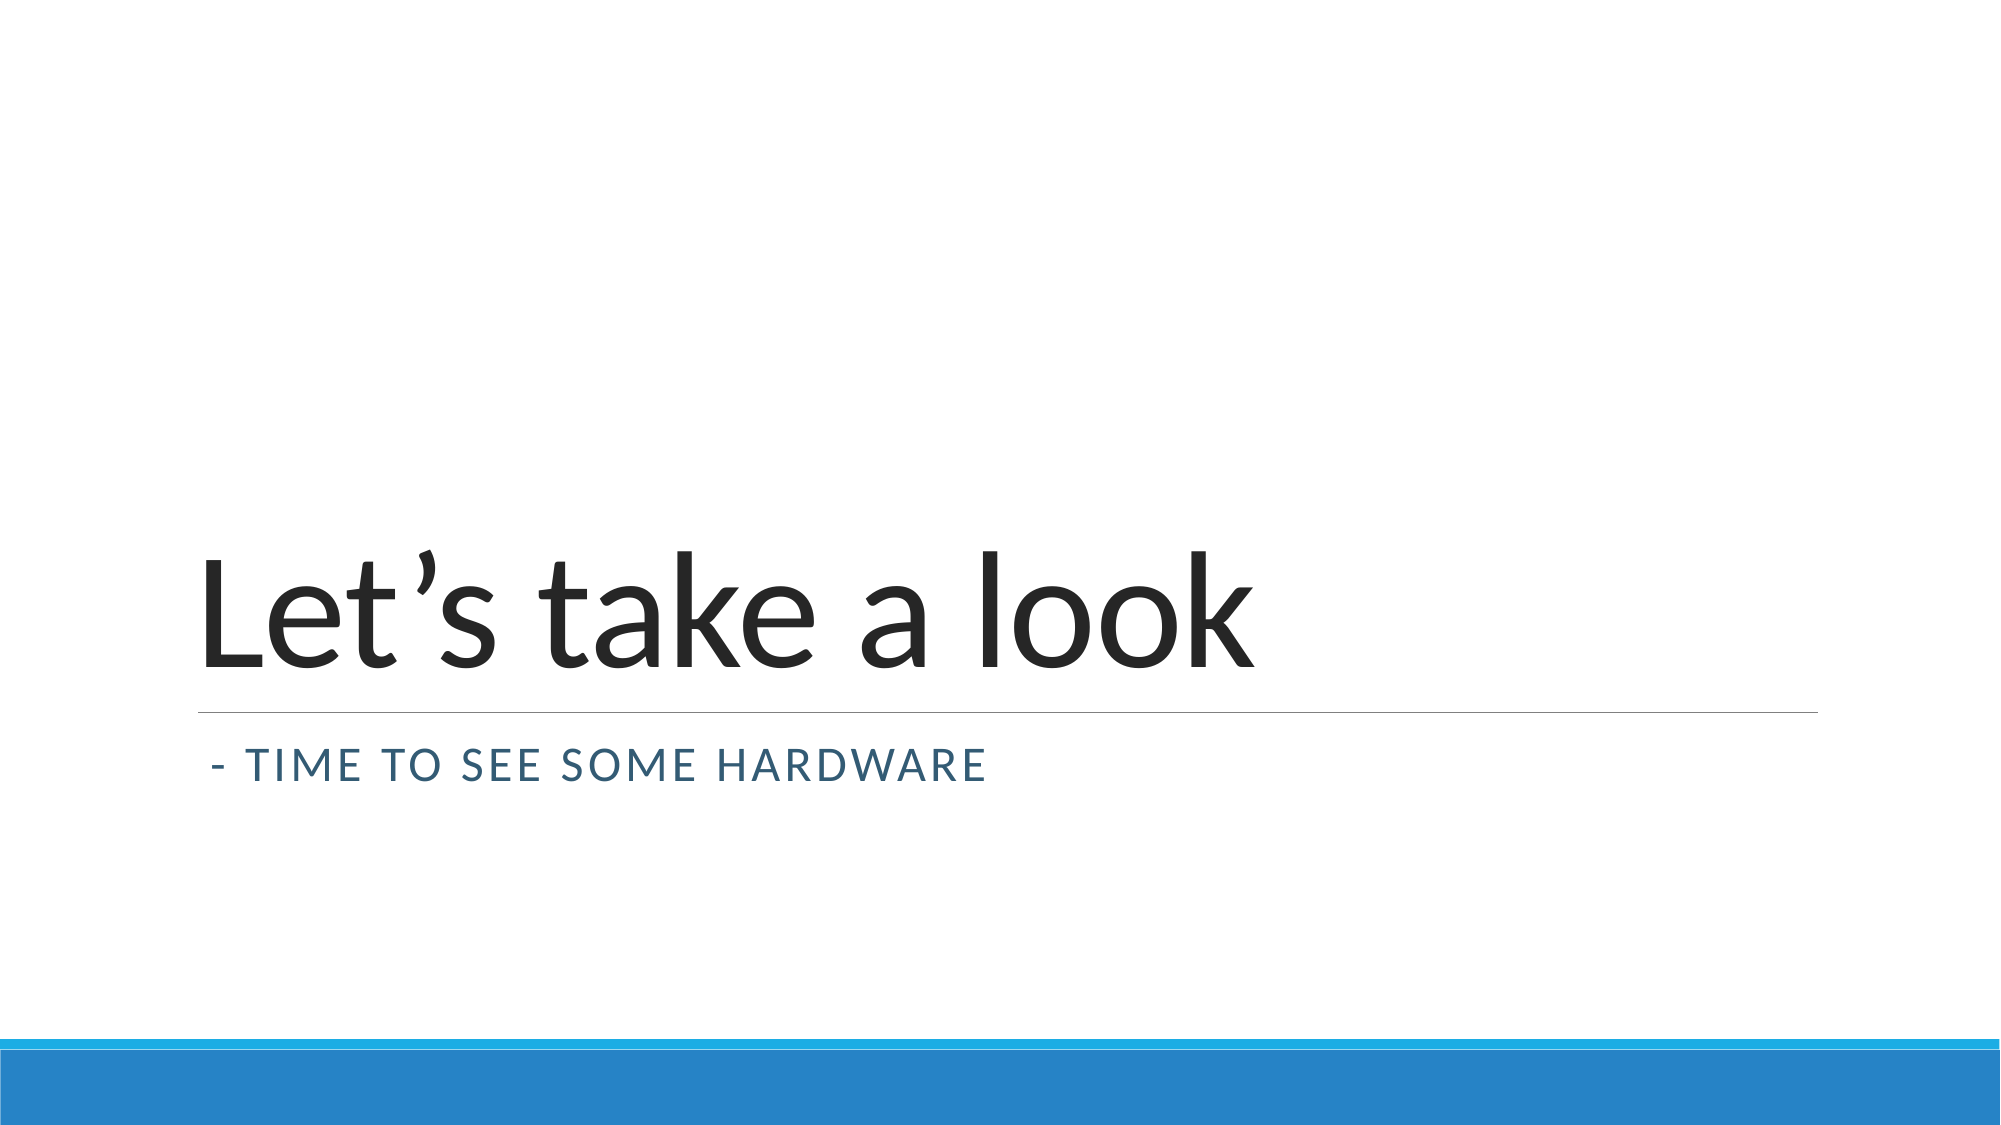

# Let’s take a look
 - Time to see some hardware